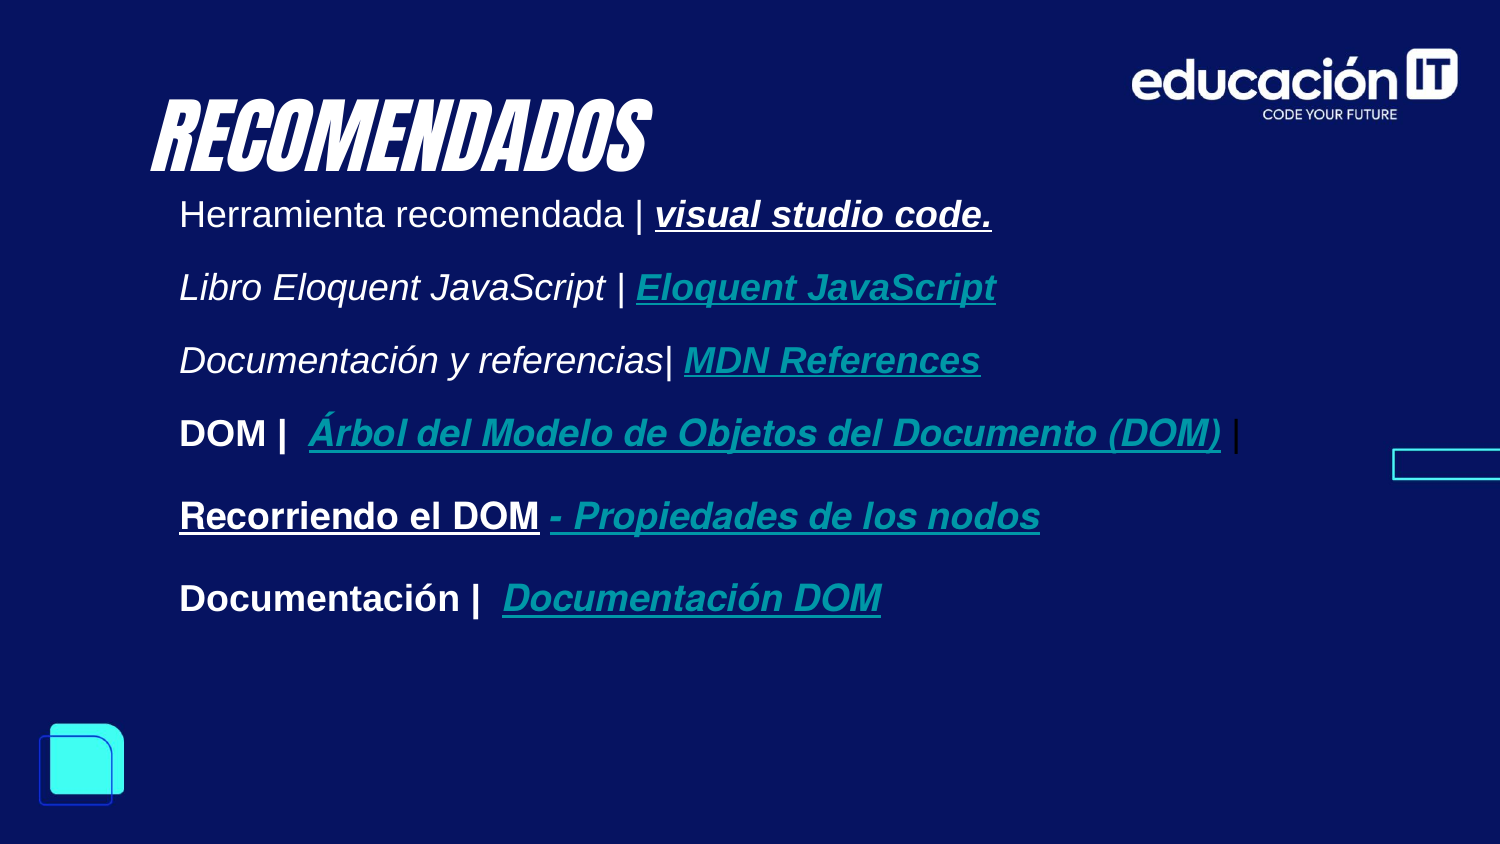

RECOMENDADOS
Herramienta recomendada | visual studio code.
Libro Eloquent JavaScript | Eloquent JavaScript
Documentación y referencias| MDN References
DOM |  Árbol del Modelo de Objetos del Documento (DOM) |
Recorriendo el DOM - Propiedades de los nodos
Documentación |  Documentación DOM